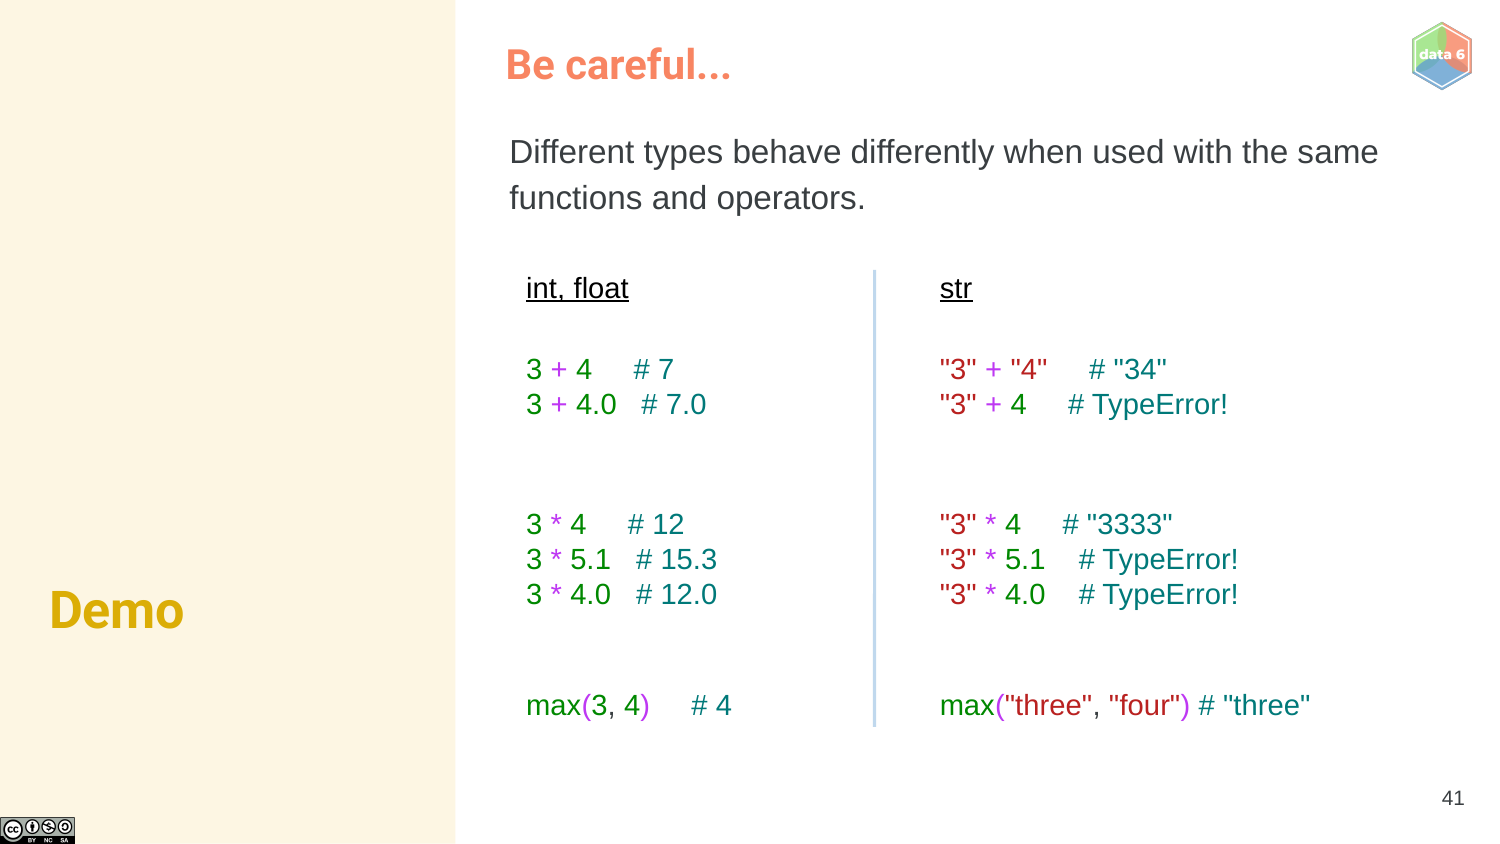

# Be careful...
Different types behave differently when used with the same functions and operators.

int, float
str
3 + 4     # 7
3 + 4.0   # 7.0
"3" + "4"     # "34"
"3" + 4     # TypeError!
3 * 4     # 12
3 * 5.1   # 15.3
3 * 4.0   # 12.0
"3" * 4     # "3333"
"3" * 5.1    # TypeError!
"3" * 4.0    # TypeError!

max(3, 4)     # 4
max("three", "four") # "three"
41